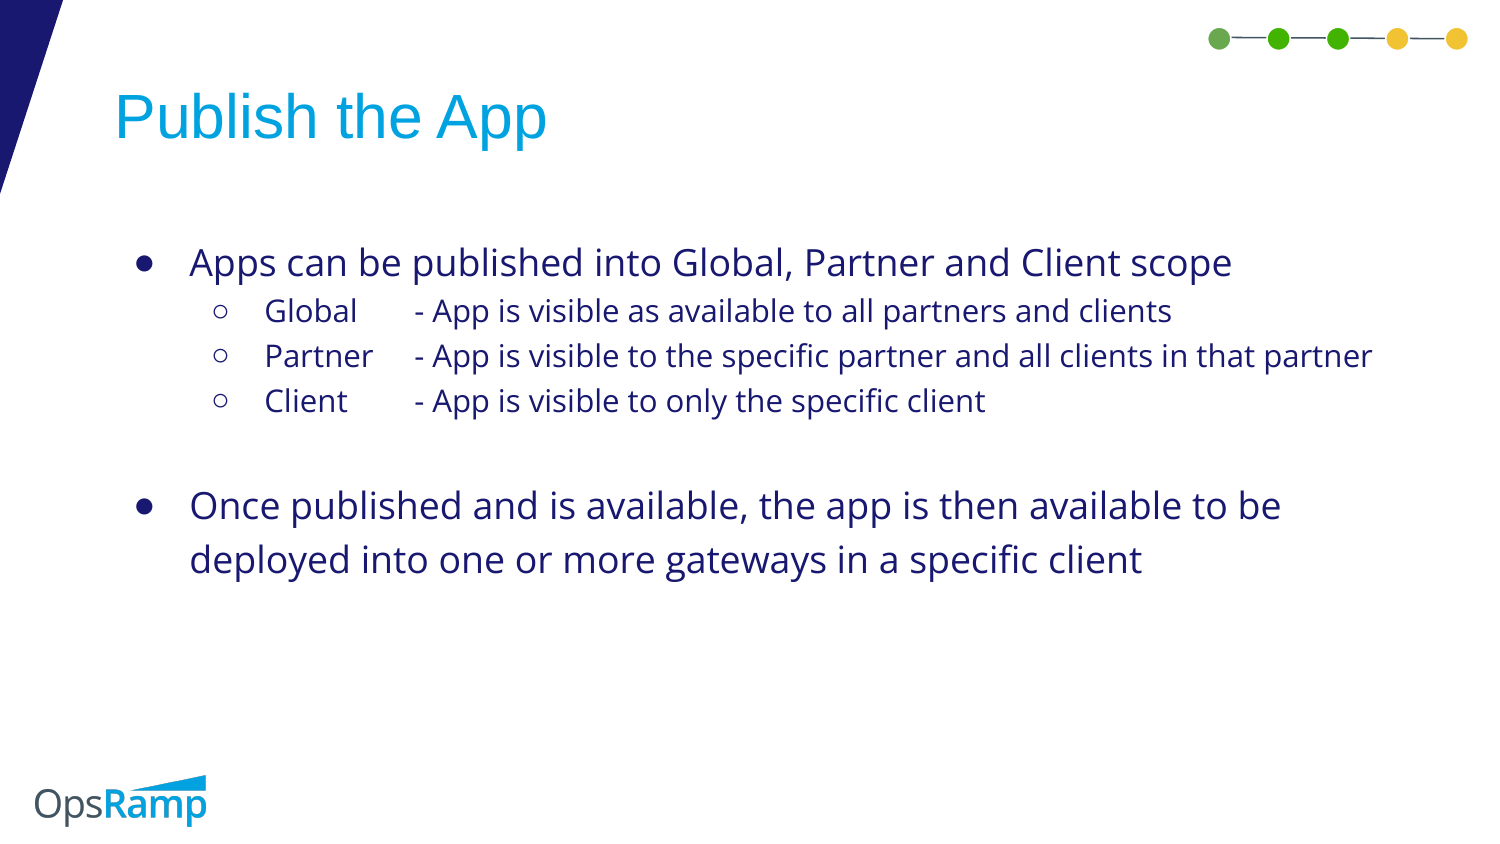

# Publish the App

Apps can be published into Global, Partner and Client scope
Global 	- App is visible as available to all partners and clients
Partner 	- App is visible to the specific partner and all clients in that partner
Client 	- App is visible to only the specific client

Once published and is available, the app is then available to be deployed into one or more gateways in a specific client